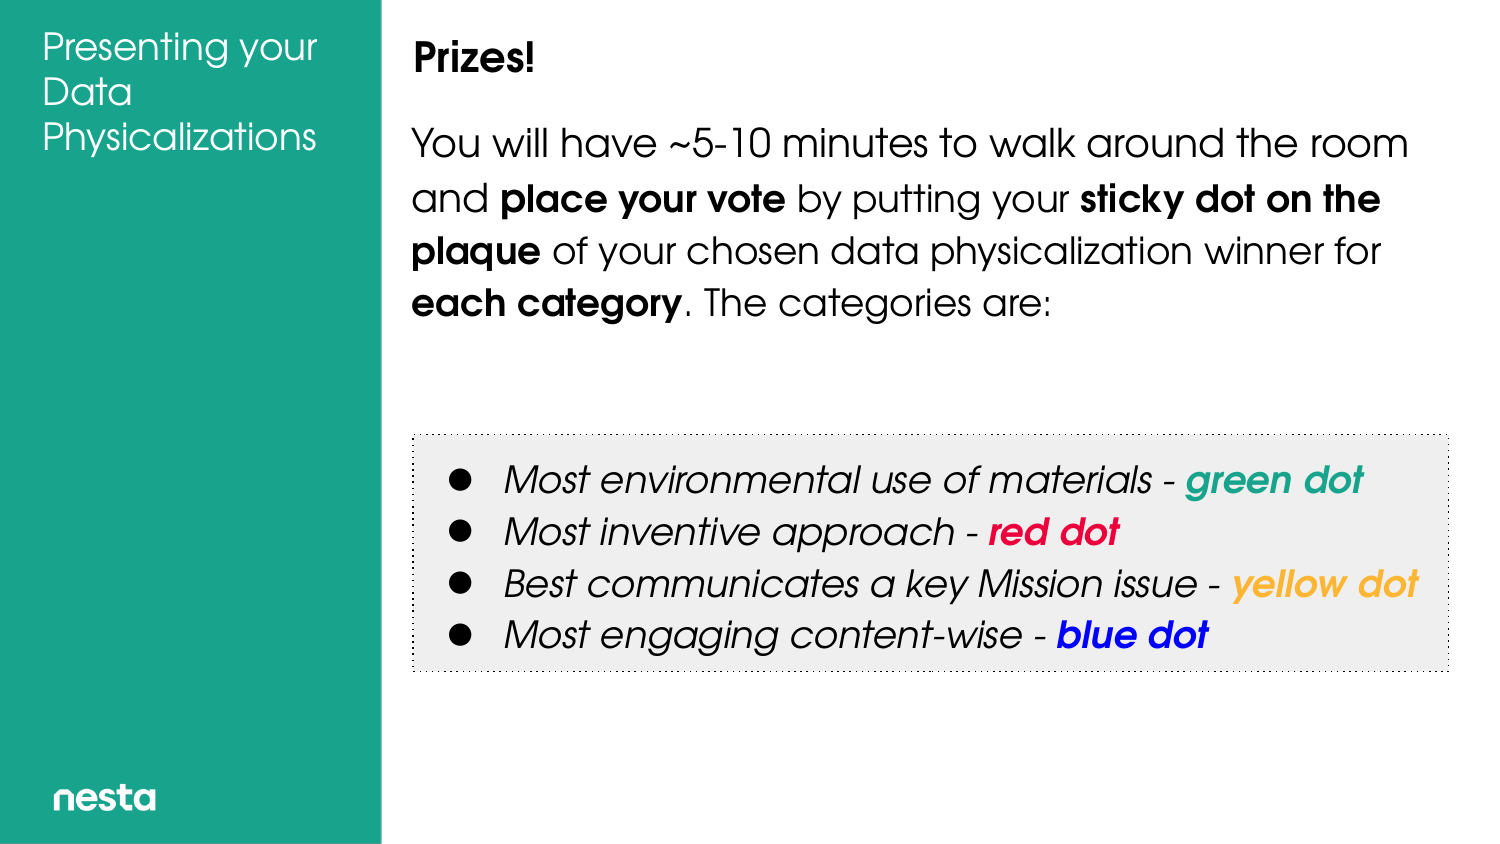

Presenting your Data Physicalizations
Prizes!
You will have ~5-10 minutes to walk around the room and place your vote by putting your sticky dot on the plaque of your chosen data physicalization winner for each category. The categories are:

Most environmental use of materials - green dot
Most inventive approach - red dot
Best communicates a key Mission issue - yellow dot
Most engaging content-wise - blue dot